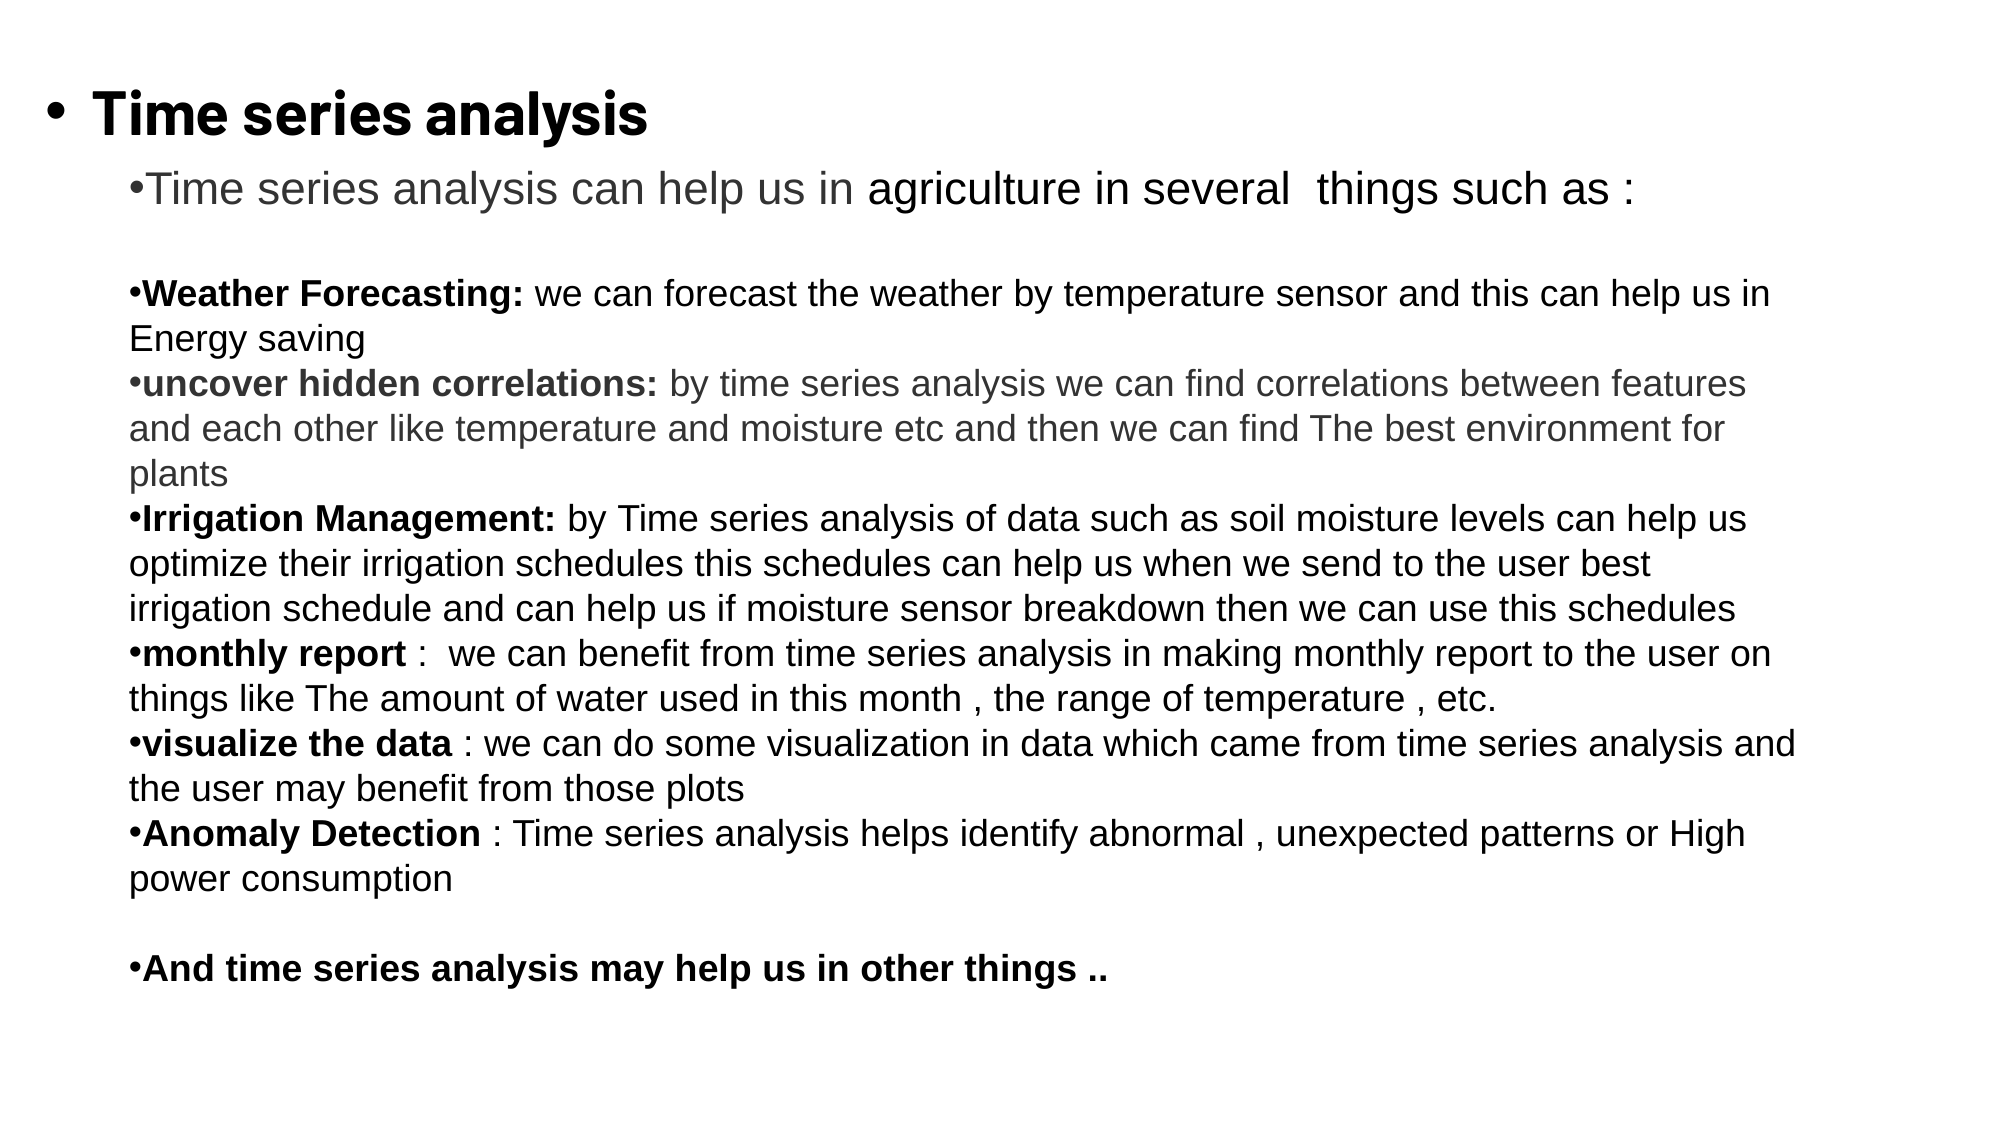

Time series analysis
Time series analysis can help us in agriculture in several  things such as :

Weather Forecasting: we can forecast the weather by temperature sensor and this can help us in Energy saving
uncover hidden correlations: by time series analysis we can find correlations between features and each other like temperature and moisture etc and then we can find The best environment for plants
Irrigation Management: by Time series analysis of data such as soil moisture levels can help us optimize their irrigation schedules this schedules can help us when we send to the user best irrigation schedule and can help us if moisture sensor breakdown then we can use this schedules
monthly report :  we can benefit from time series analysis in making monthly report to the user on things like The amount of water used in this month , the range of temperature , etc.
visualize the data : we can do some visualization in data which came from time series analysis and the user may benefit from those plots
Anomaly Detection : Time series analysis helps identify abnormal , unexpected patterns or High power consumption

And time series analysis may help us in other things ..